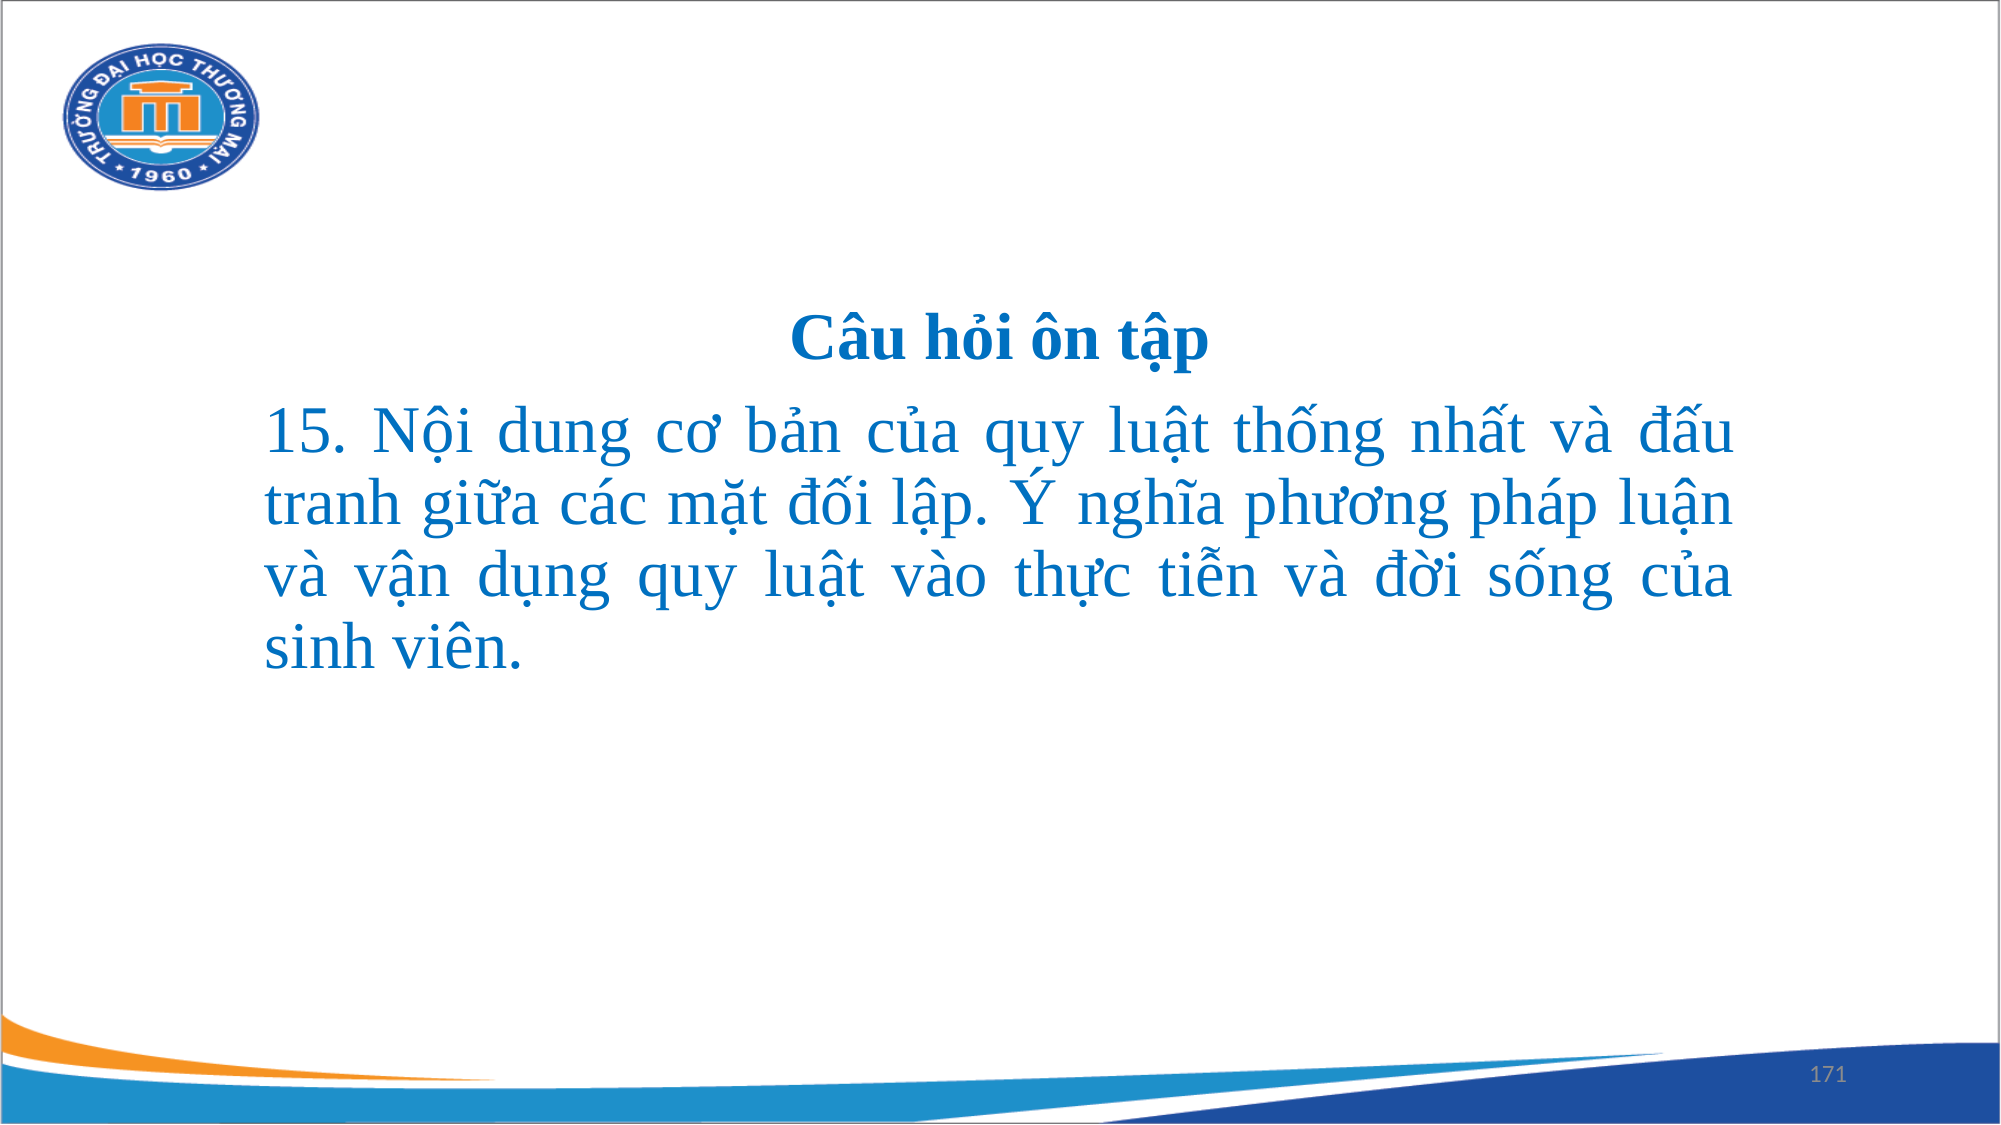

Câu hỏi ôn tập
15. Nội dung cơ bản của quy luật thống nhất và đấu tranh giữa các mặt đối lập. Ý nghĩa phương pháp luận và vận dụng quy luật vào thực tiễn và đời sống của sinh viên.

171